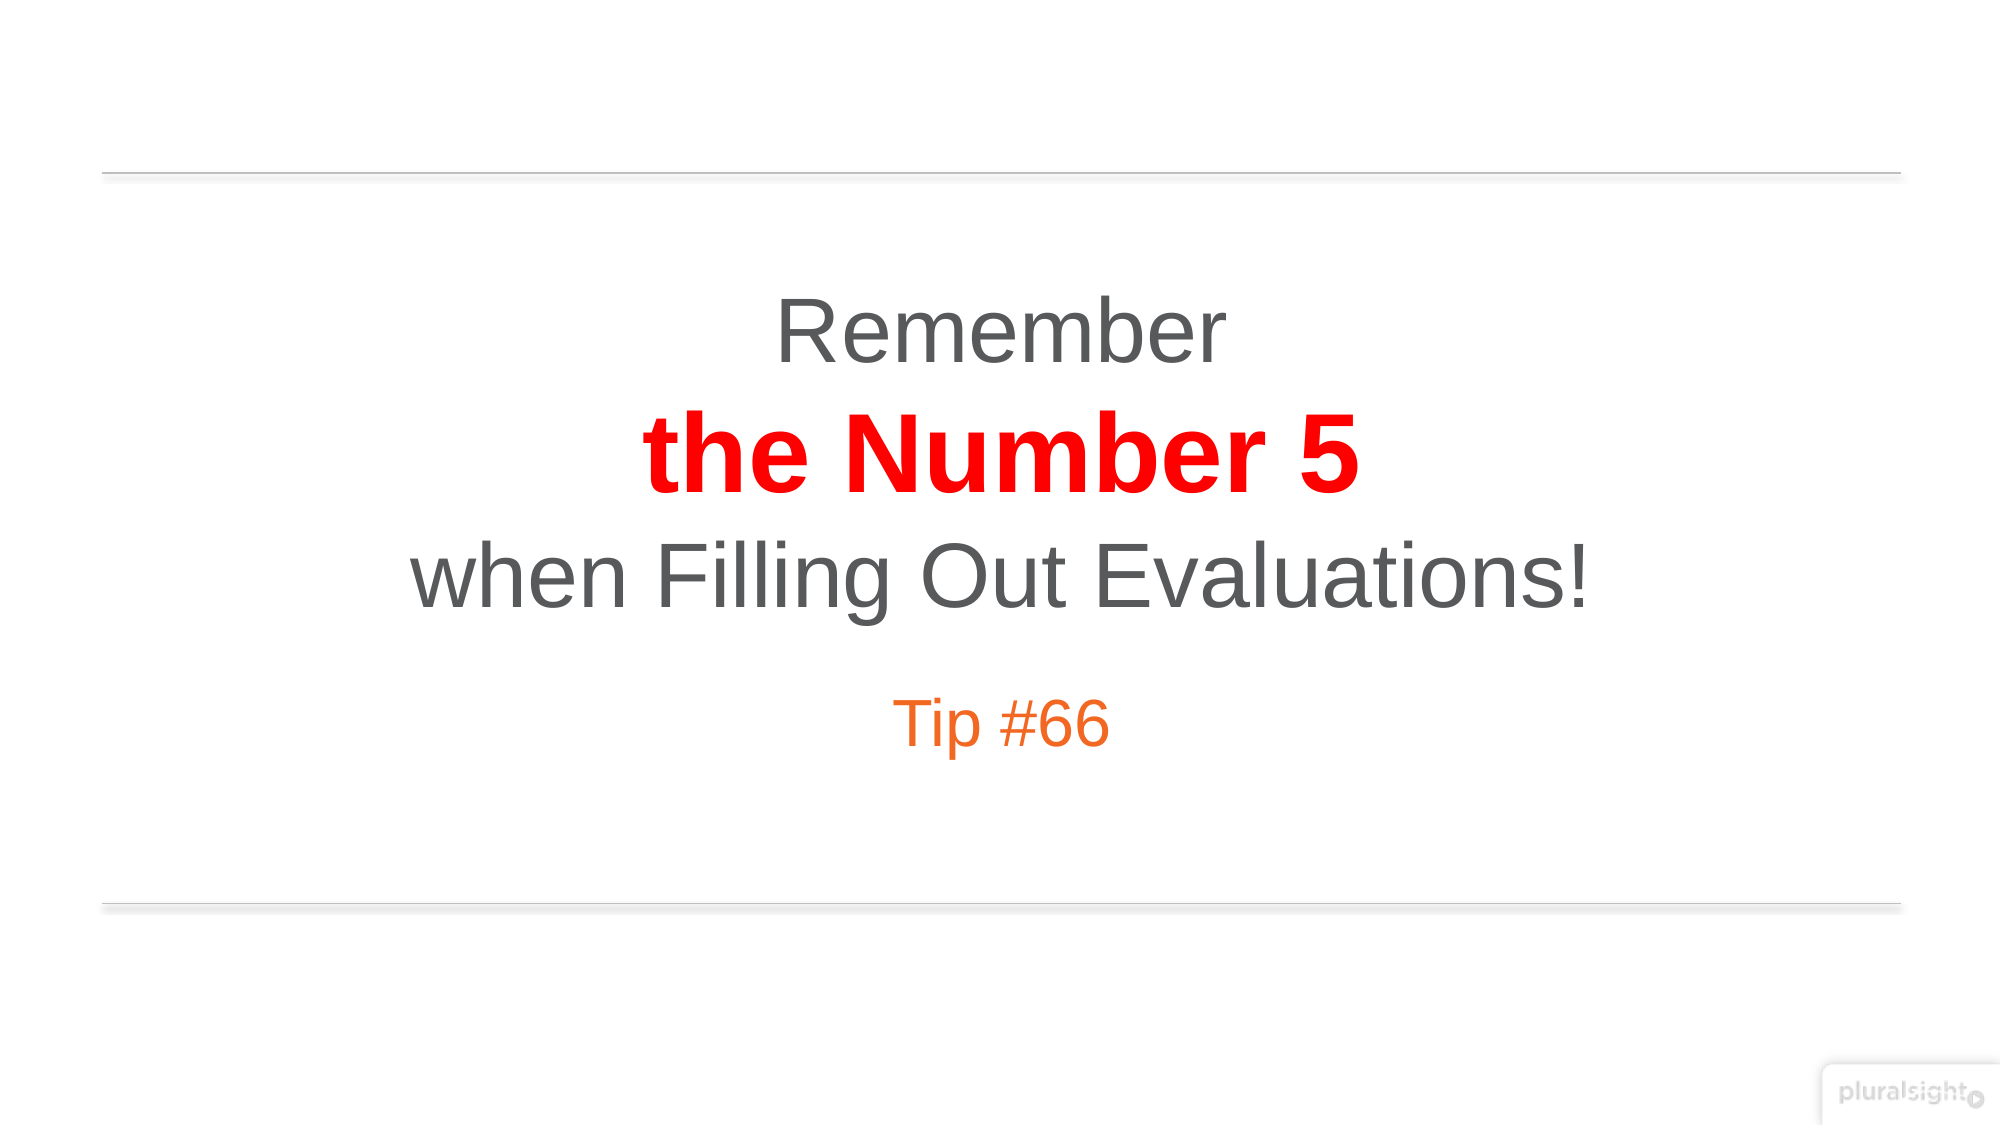

Remember
the Number 5
when Filling Out Evaluations!

Tip #66